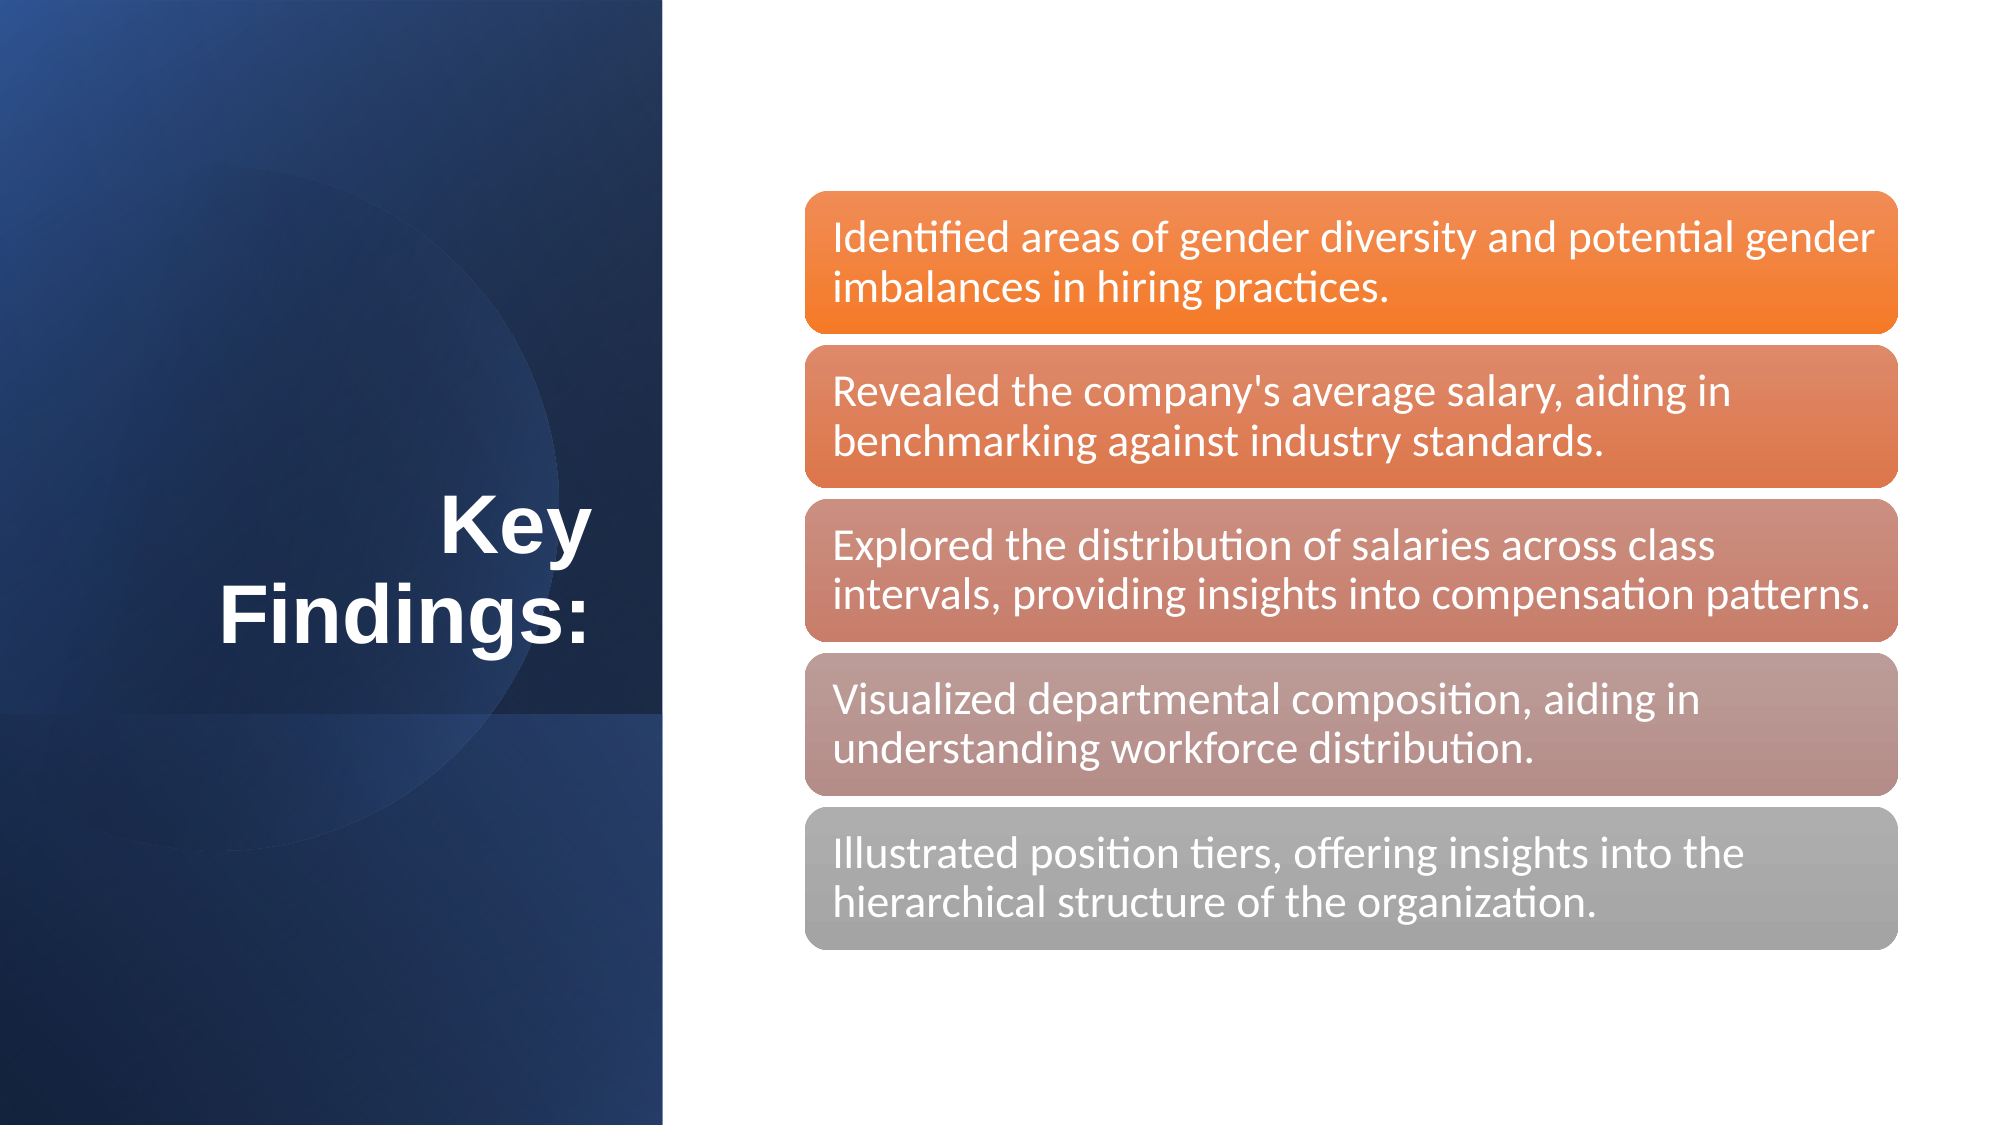

Identified areas of gender diversity and potential gender imbalances in hiring practices.
Revealed the company's average salary, aiding in benchmarking against industry standards.
Explored the distribution of salaries across class intervals, providing insights into compensation patterns.
Visualized departmental composition, aiding in understanding workforce distribution.
Illustrated position tiers, offering insights into the hierarchical structure of the organization.

# Key Findings: